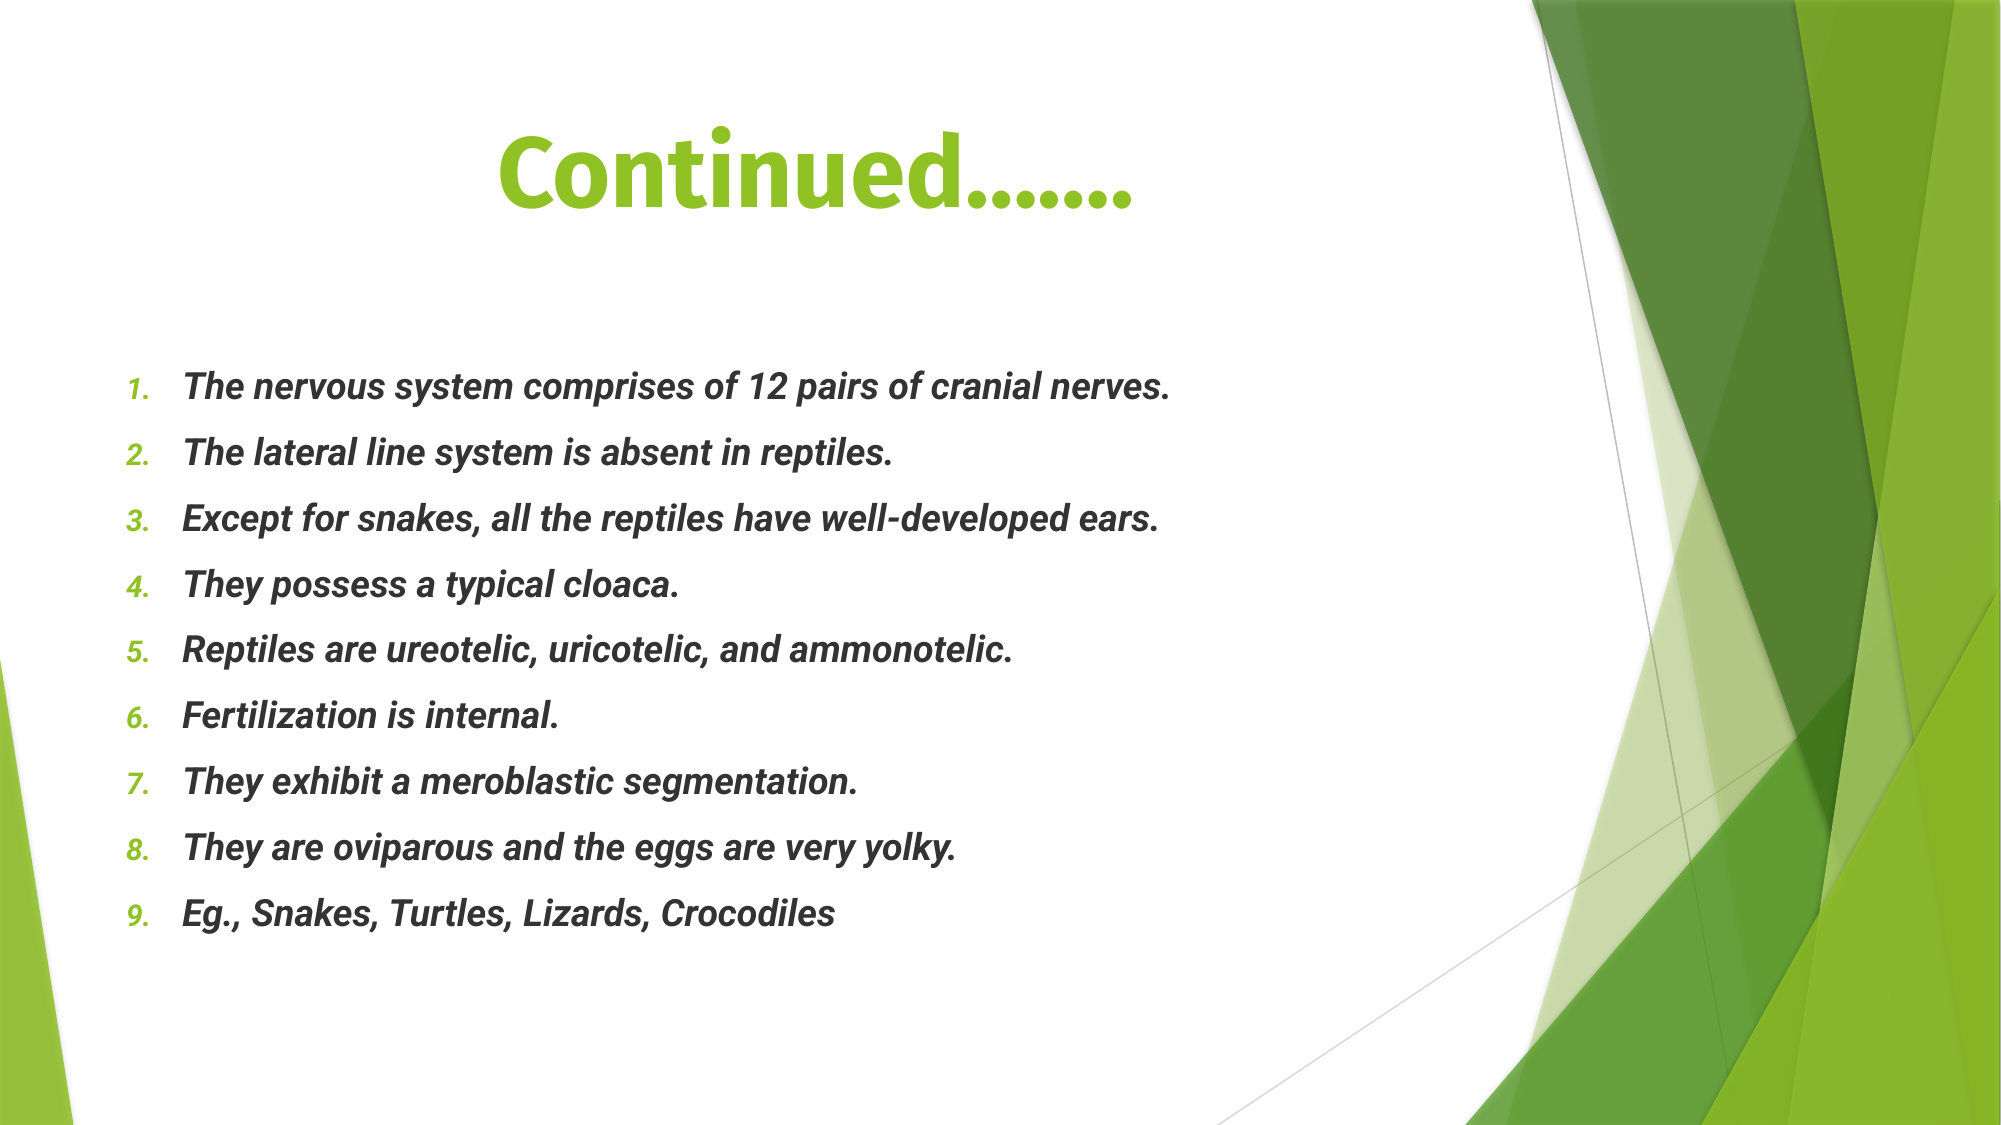

# Continued…….
The nervous system comprises of 12 pairs of cranial nerves.
The lateral line system is absent in reptiles.
Except for snakes, all the reptiles have well-developed ears.
They possess a typical cloaca.
Reptiles are ureotelic, uricotelic, and ammonotelic.
Fertilization is internal.
They exhibit a meroblastic segmentation.
They are oviparous and the eggs are very yolky.
Eg., Snakes, Turtles, Lizards, Crocodiles